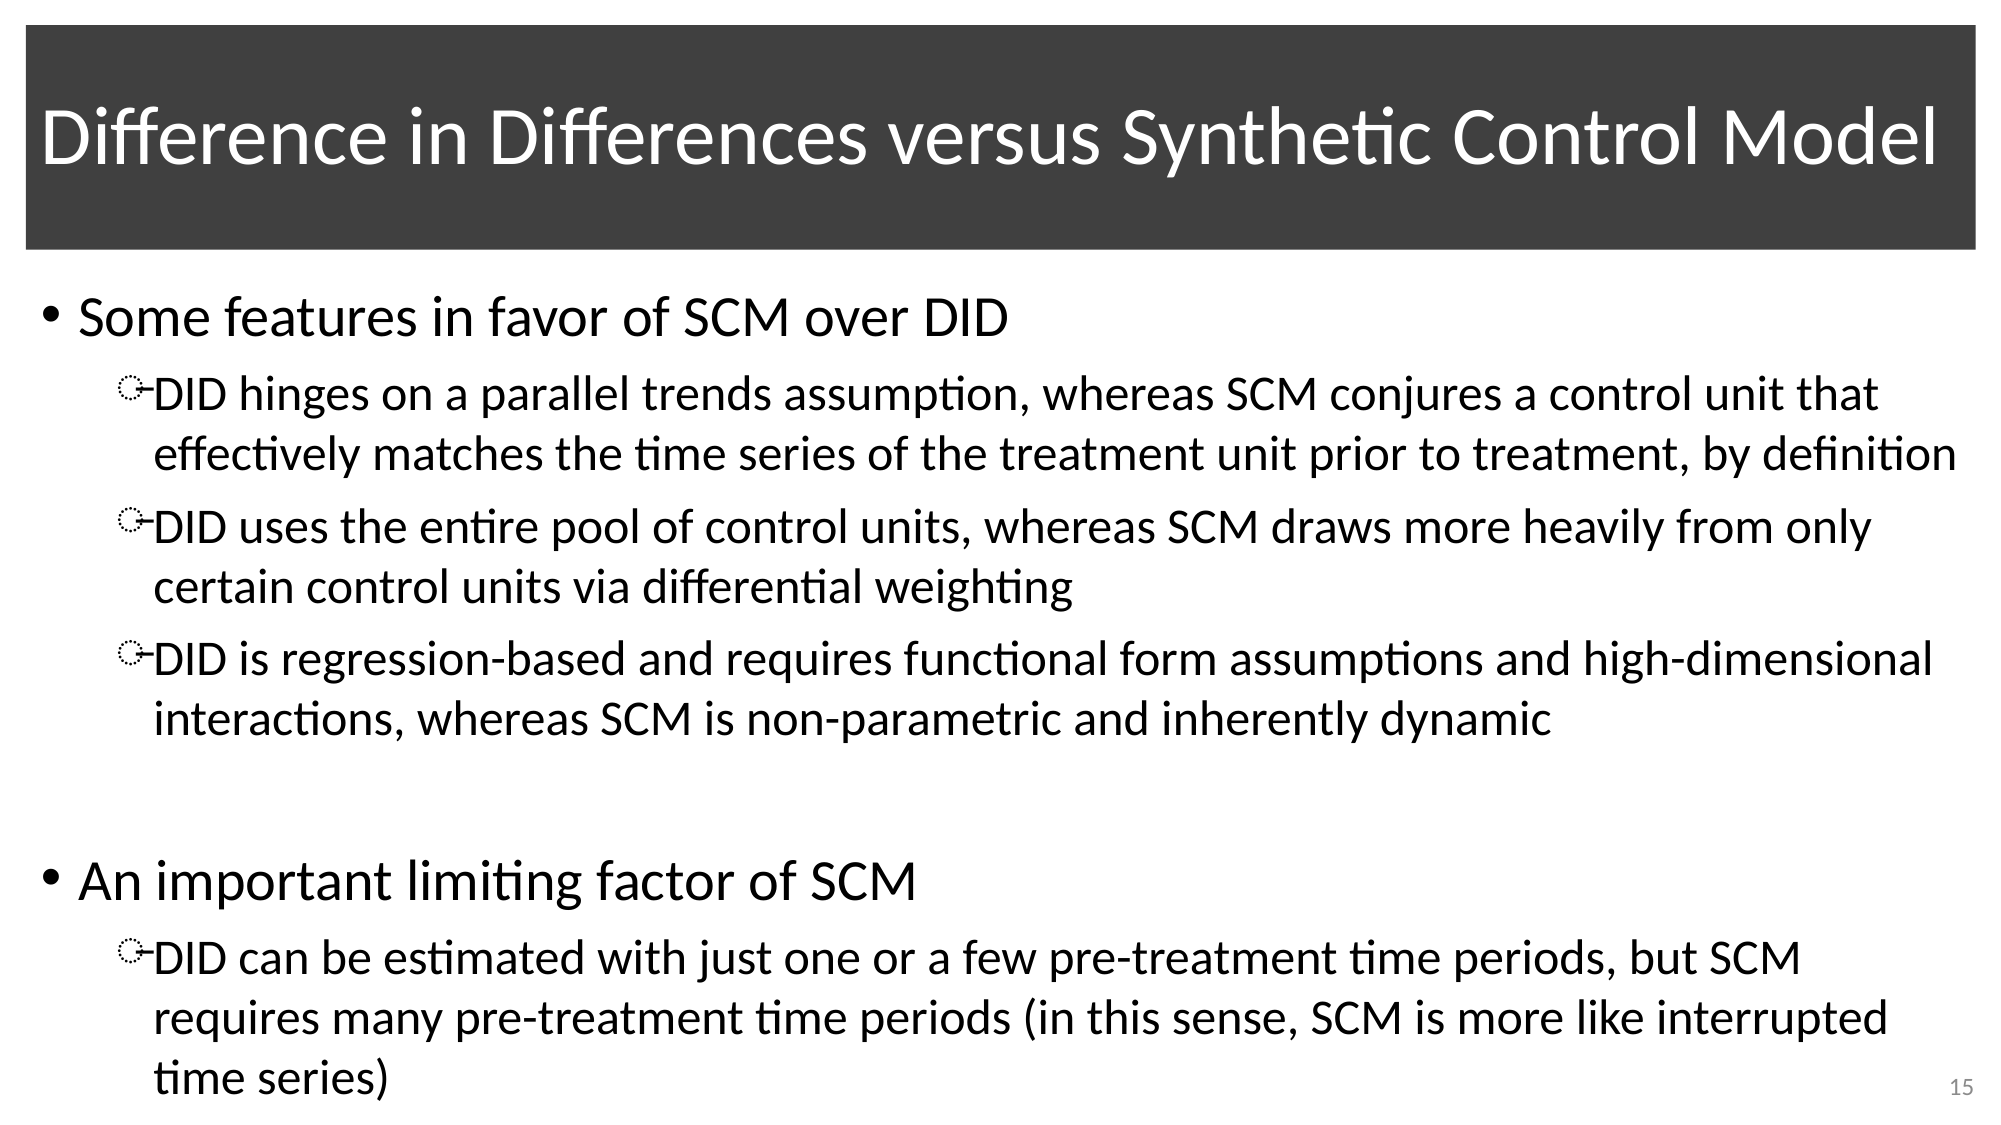

# Difference in Differences versus Synthetic Control Model
Some features in favor of SCM over DID
DID hinges on a parallel trends assumption, whereas SCM conjures a control unit that effectively matches the time series of the treatment unit prior to treatment, by definition
DID uses the entire pool of control units, whereas SCM draws more heavily from only certain control units via differential weighting
DID is regression-based and requires functional form assumptions and high-dimensional interactions, whereas SCM is non-parametric and inherently dynamic

An important limiting factor of SCM
DID can be estimated with just one or a few pre-treatment time periods, but SCM requires many pre-treatment time periods (in this sense, SCM is more like interrupted time series)
15